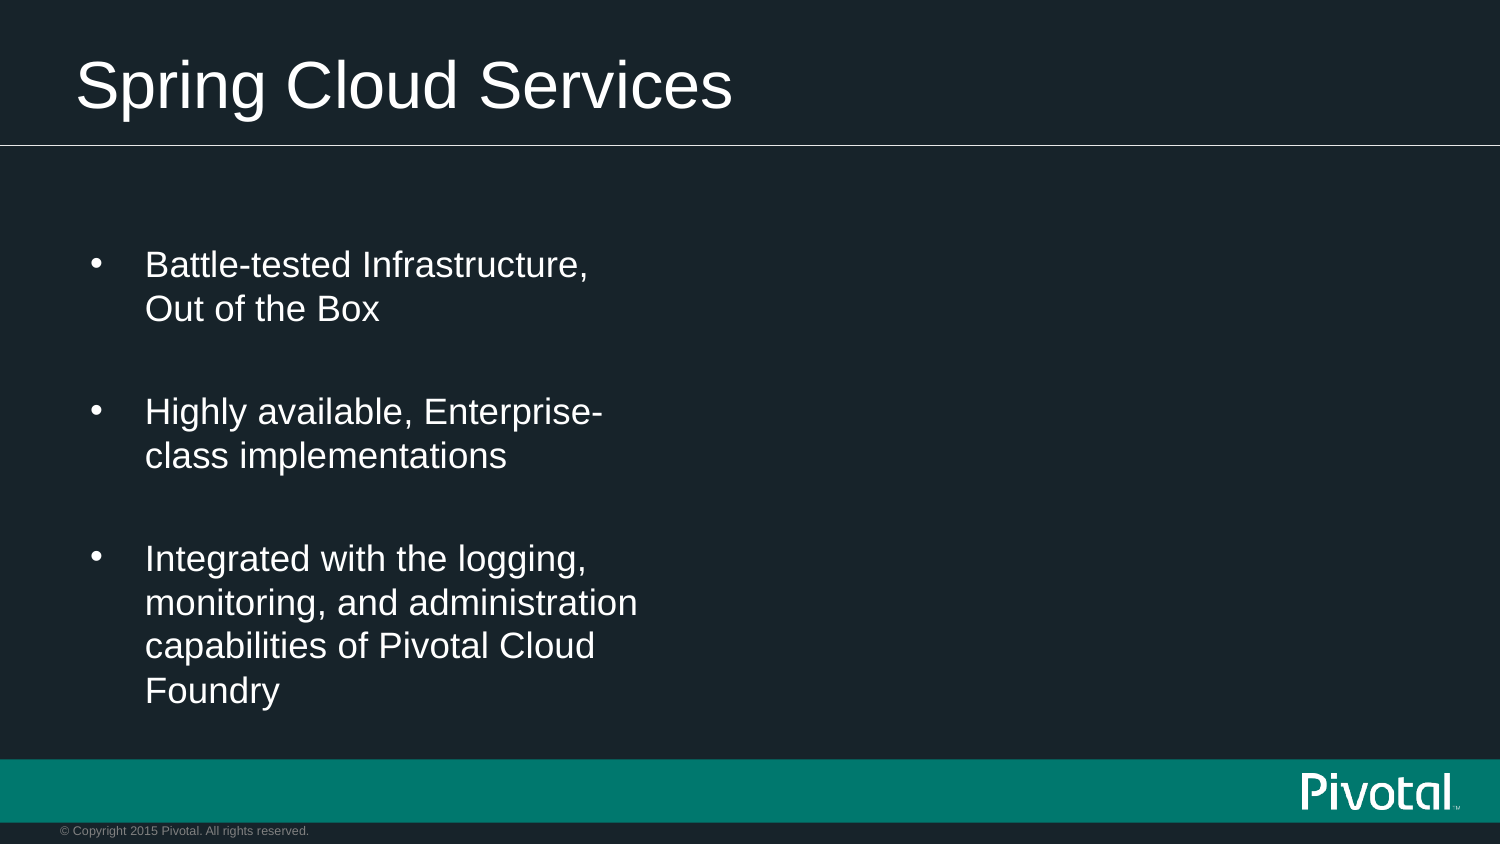

# Spring Cloud Services

Battle-tested Infrastructure, Out of the Box

Highly available, Enterprise-class implementations

Integrated with the logging, monitoring, and administration capabilities of Pivotal Cloud Foundry